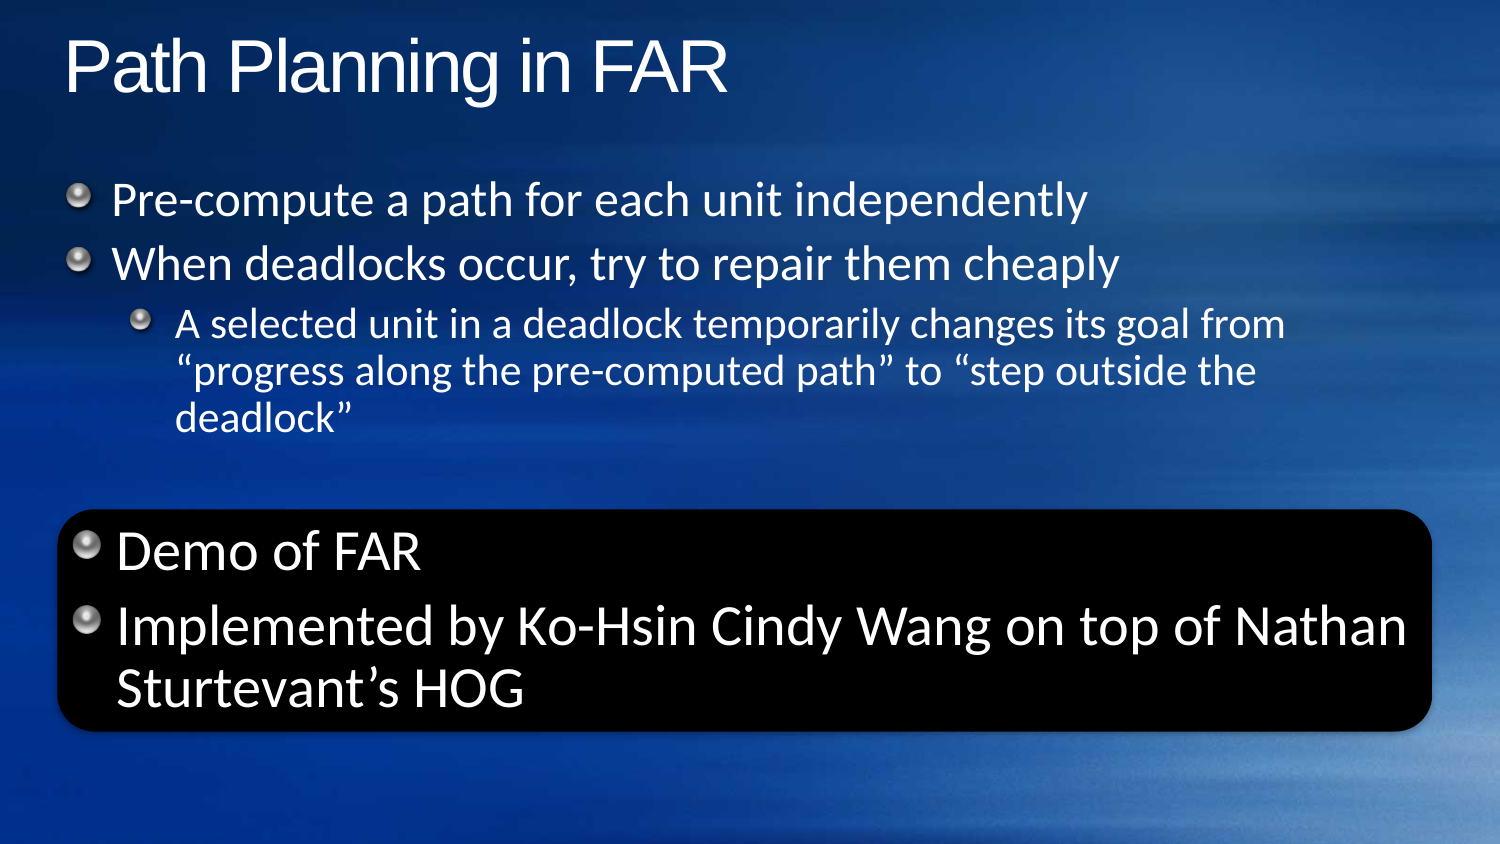

# Path Planning in FAR
Pre-compute a path for each unit independently
When deadlocks occur, try to repair them cheaply
A selected unit in a deadlock temporarily changes its goal from “progress along the pre-computed path” to “step outside the deadlock”
Demo of FAR
Implemented by Ko-Hsin Cindy Wang on top of Nathan Sturtevant’s HOG